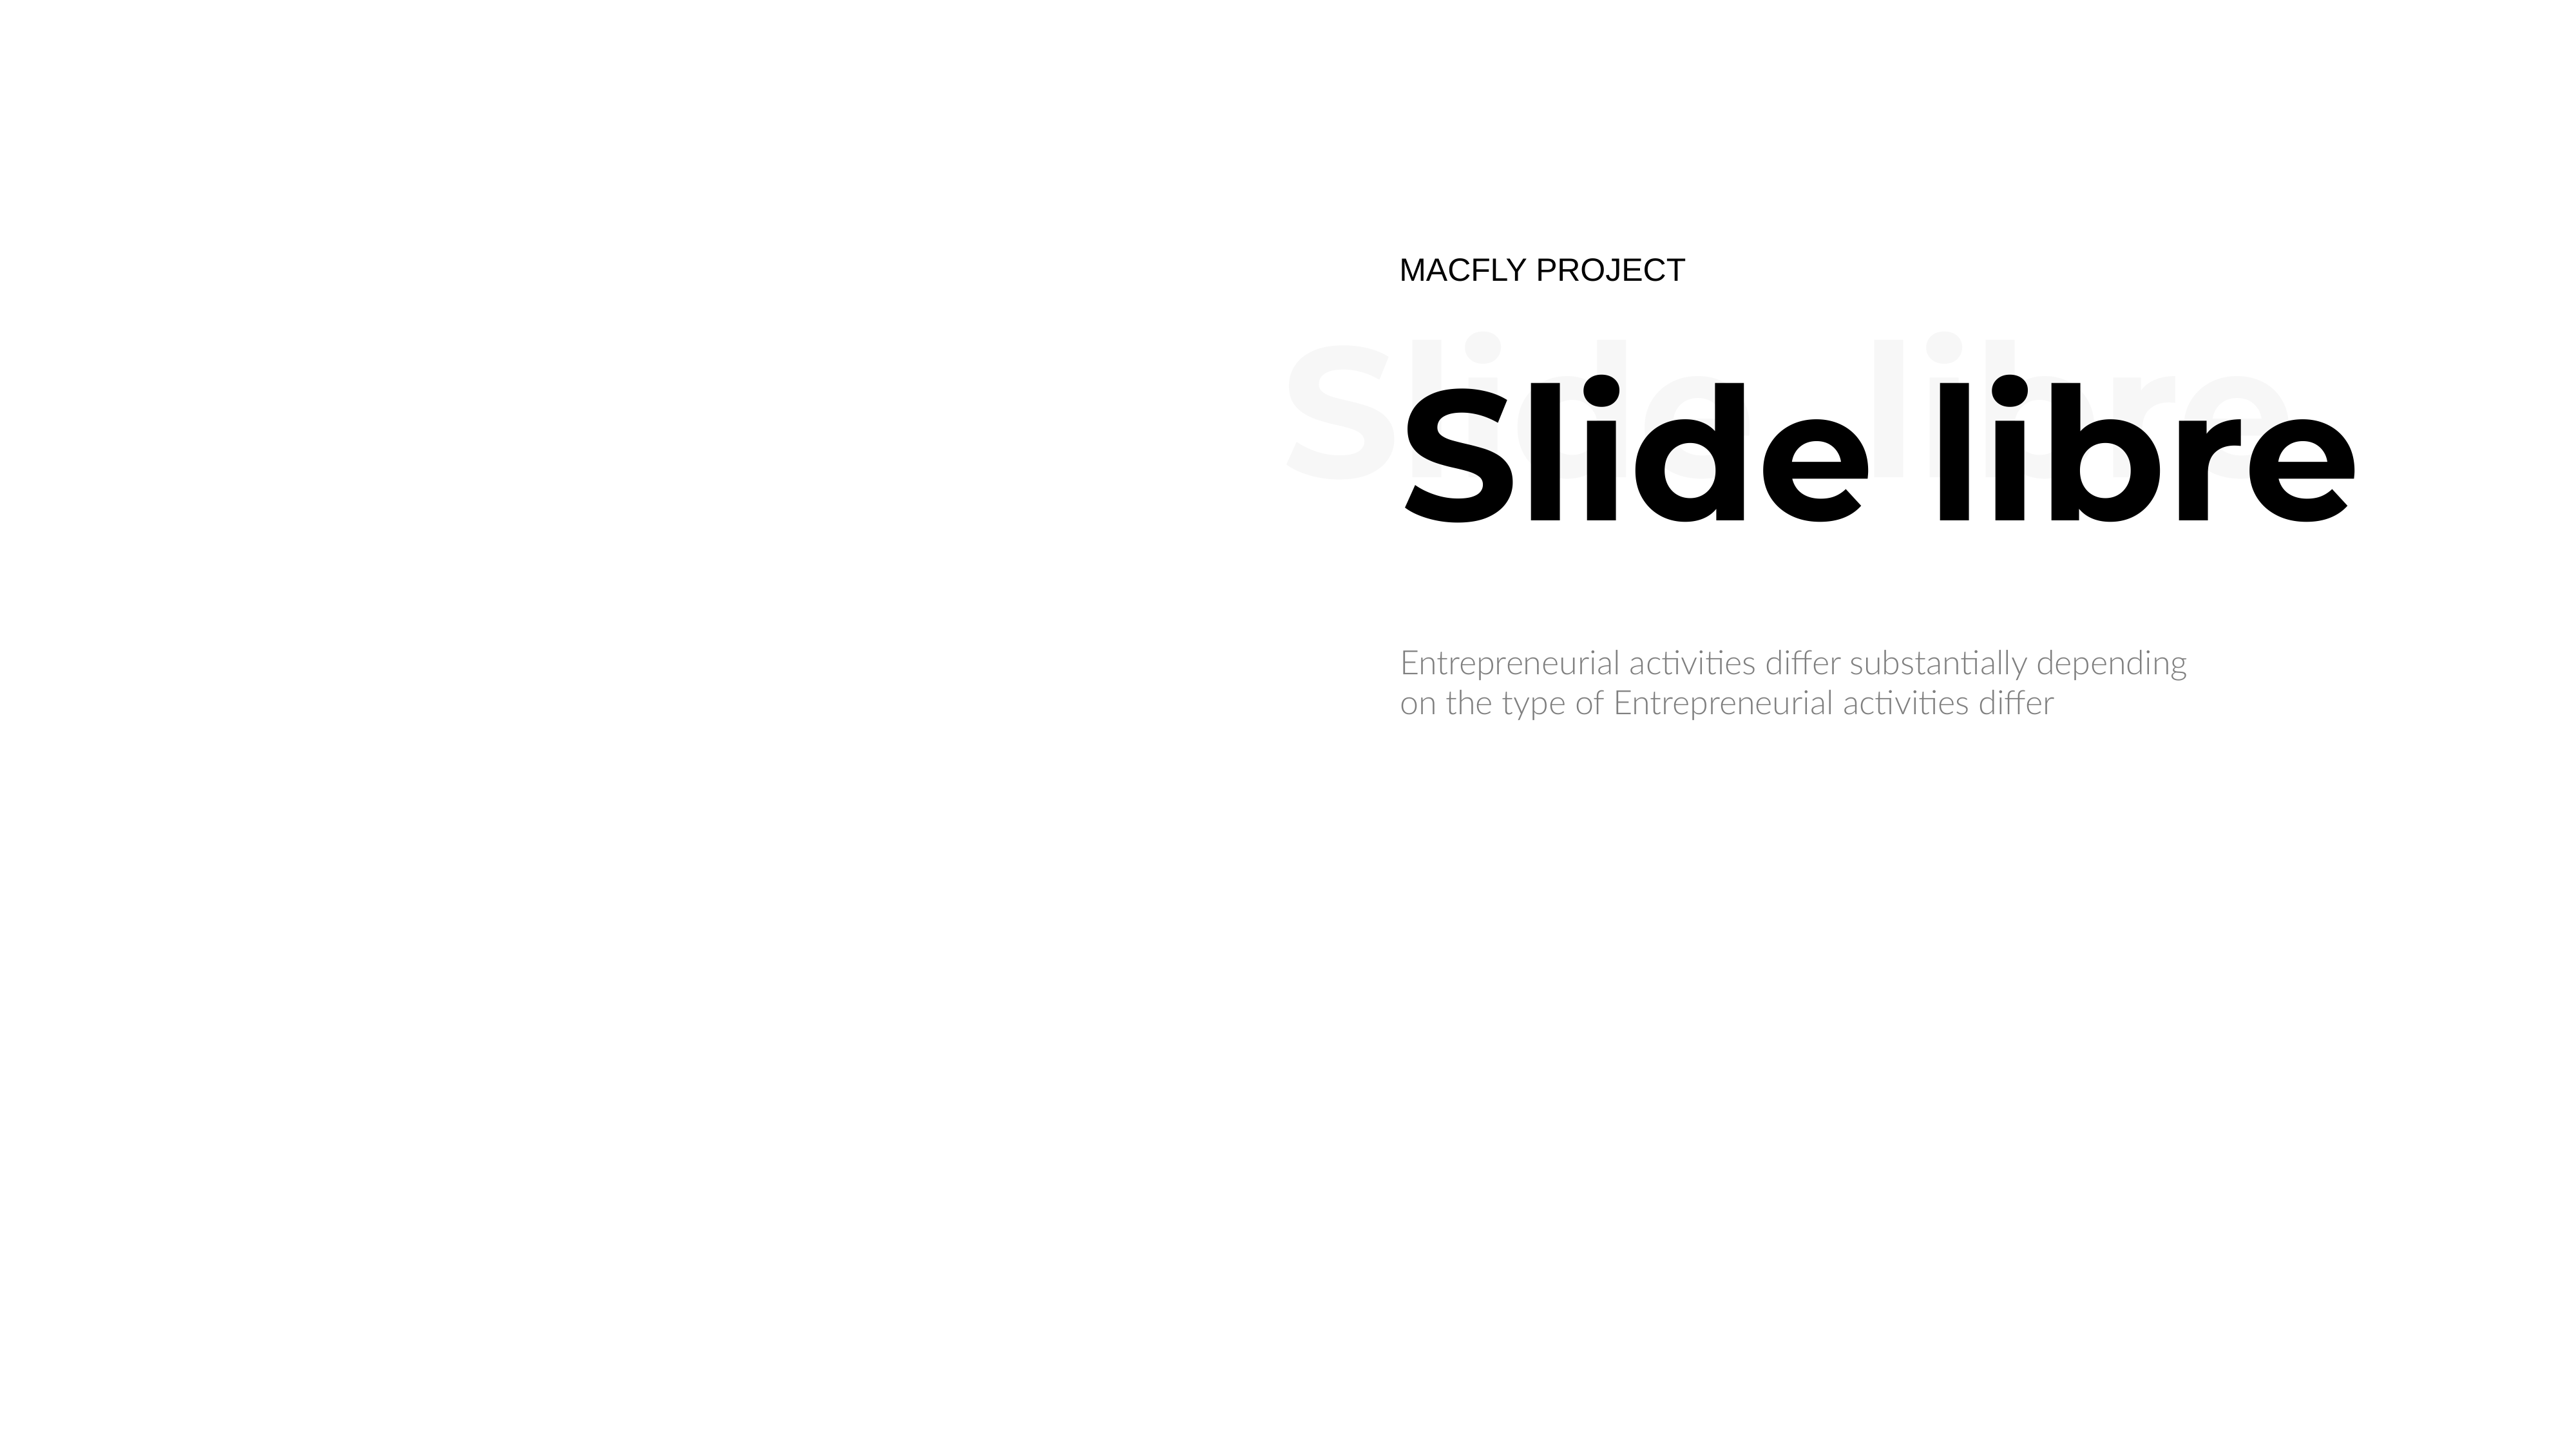

MACFLY PROJECT
Slide libre
Entrepreneurial activities differ substantially depending on the type of Entrepreneurial activities differ
Slide  libre